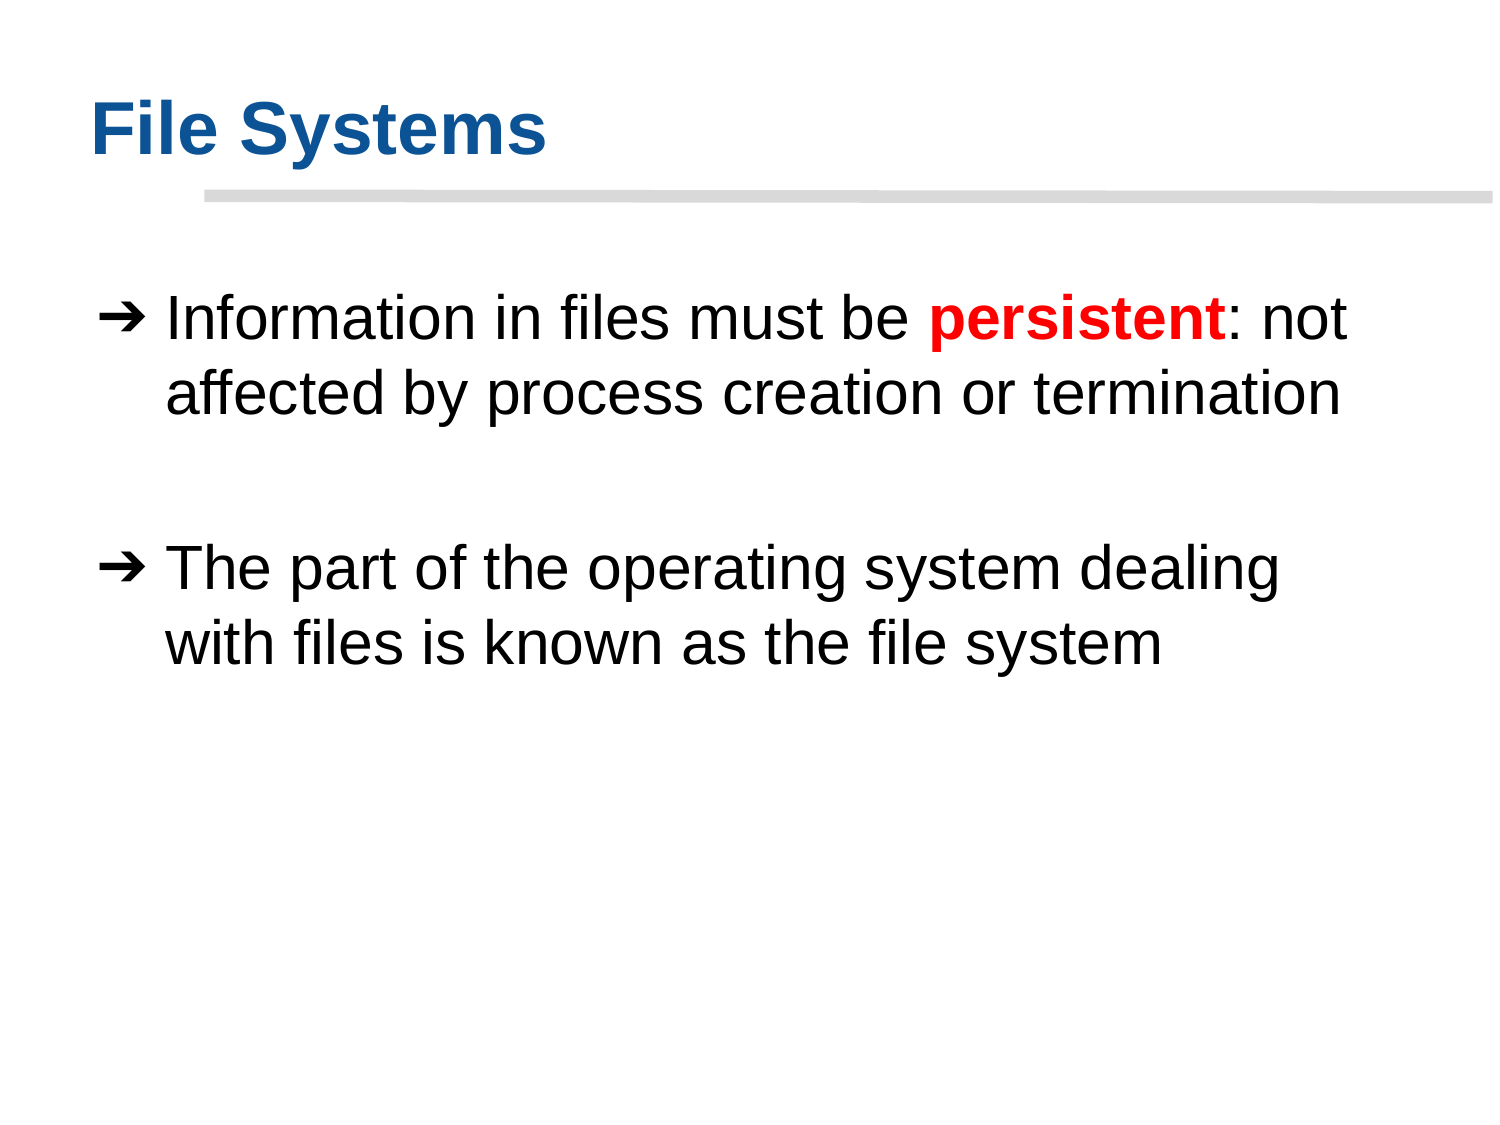

# File Systems
Information in files must be persistent: not affected by process creation or termination

The part of the operating system dealing with files is known as the file system